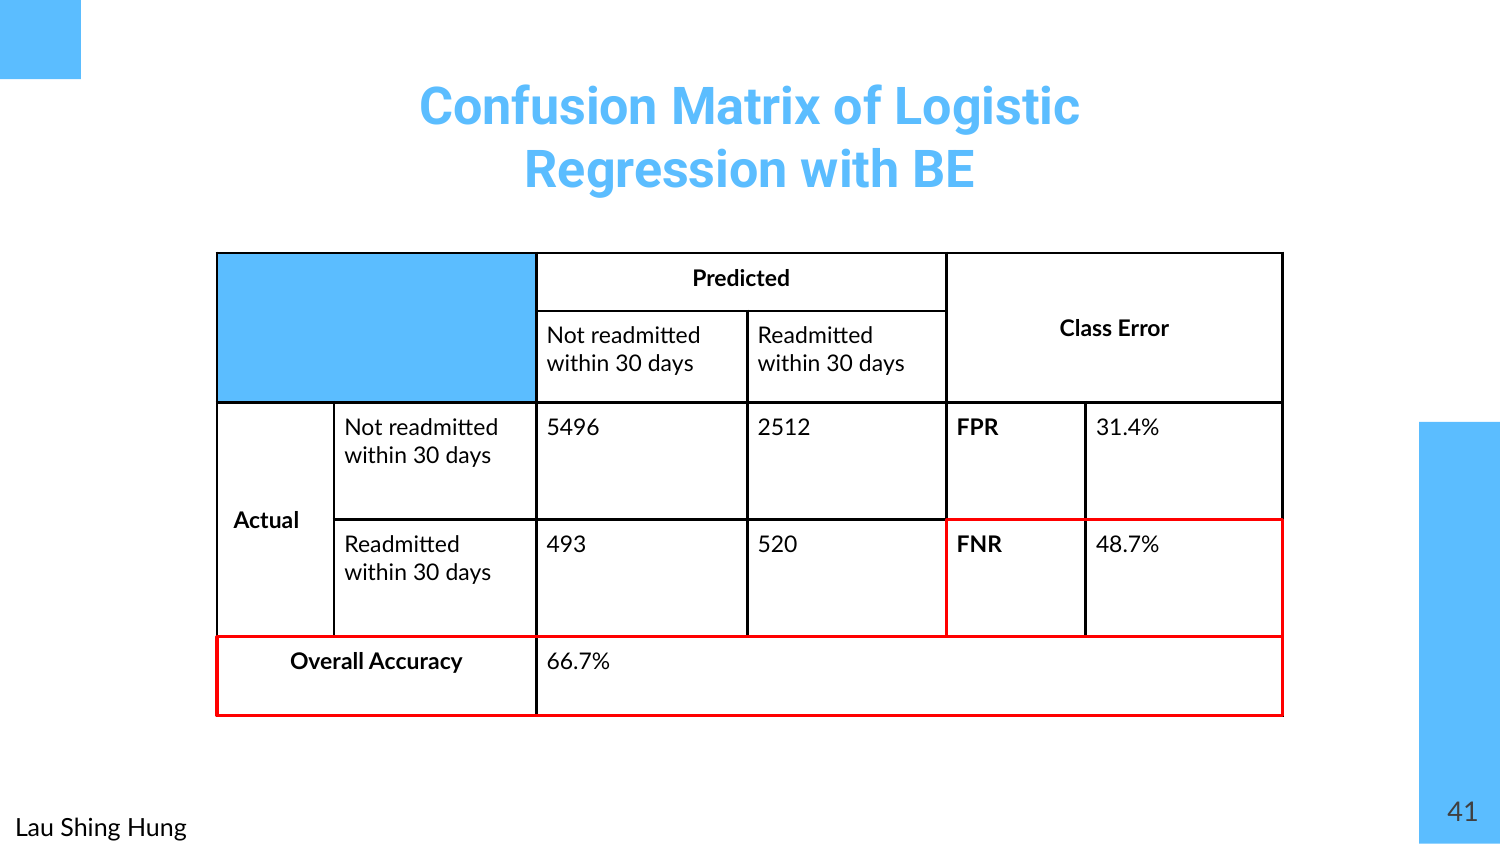

# Confusion Matrix of Logistic Regression with BE
|  |  | Predicted |  | Class Error |  |
| --- | --- | --- | --- | --- | --- |
|  |  | Not readmitted within 30 days | Readmitted within 30 days |  |  |
| Actual | Not readmitted within 30 days | 5496 | 2512 | FPR | 31.4% |
|  | Readmitted within 30 days | 493 | 520 | FNR | 48.7% |
| Overall Accuracy |  | 66.7% |  |  |  |

41
Lau Shing Hung